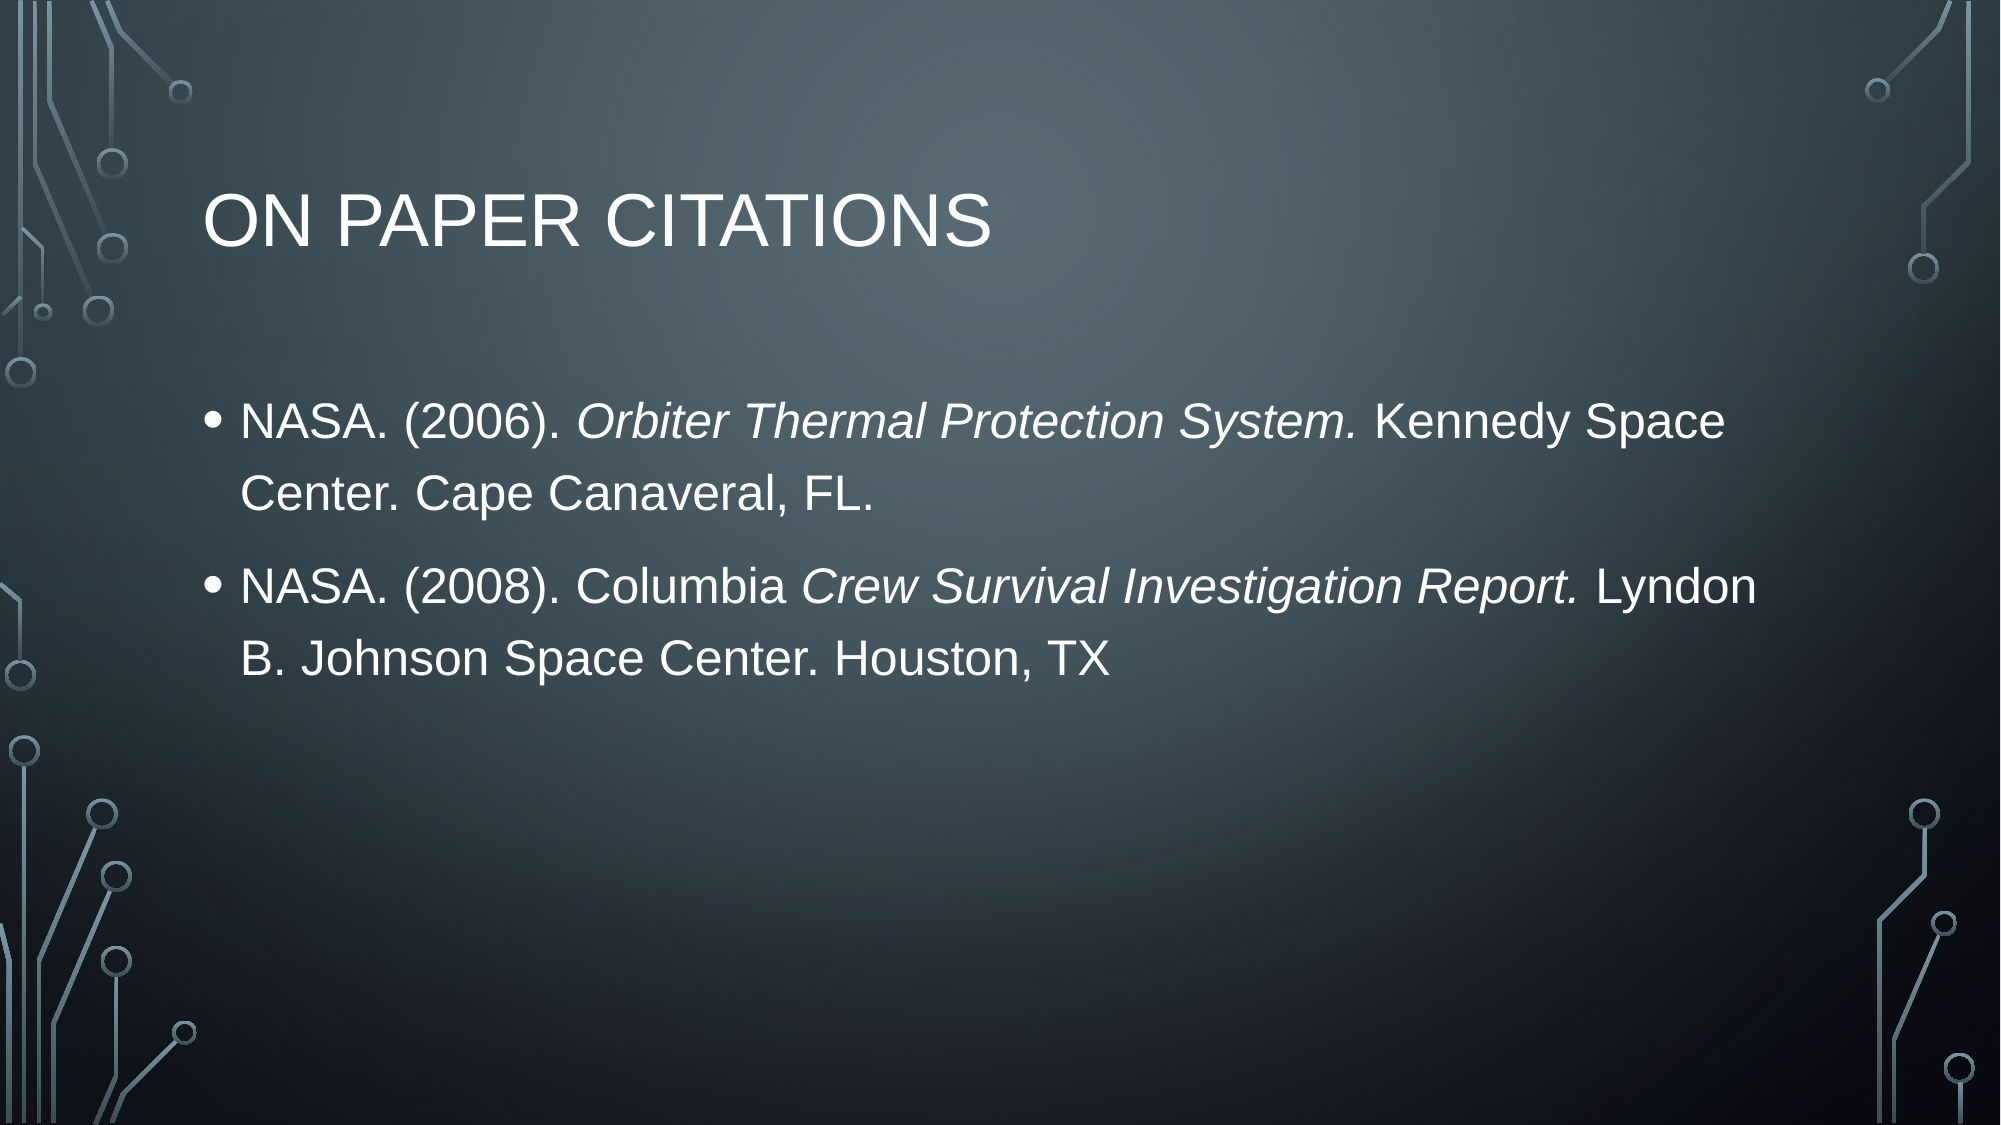

# On Paper citations
NASA. (2006). Orbiter Thermal Protection System. Kennedy Space Center. Cape Canaveral, FL.
NASA. (2008). Columbia Crew Survival Investigation Report. Lyndon B. Johnson Space Center. Houston, TX